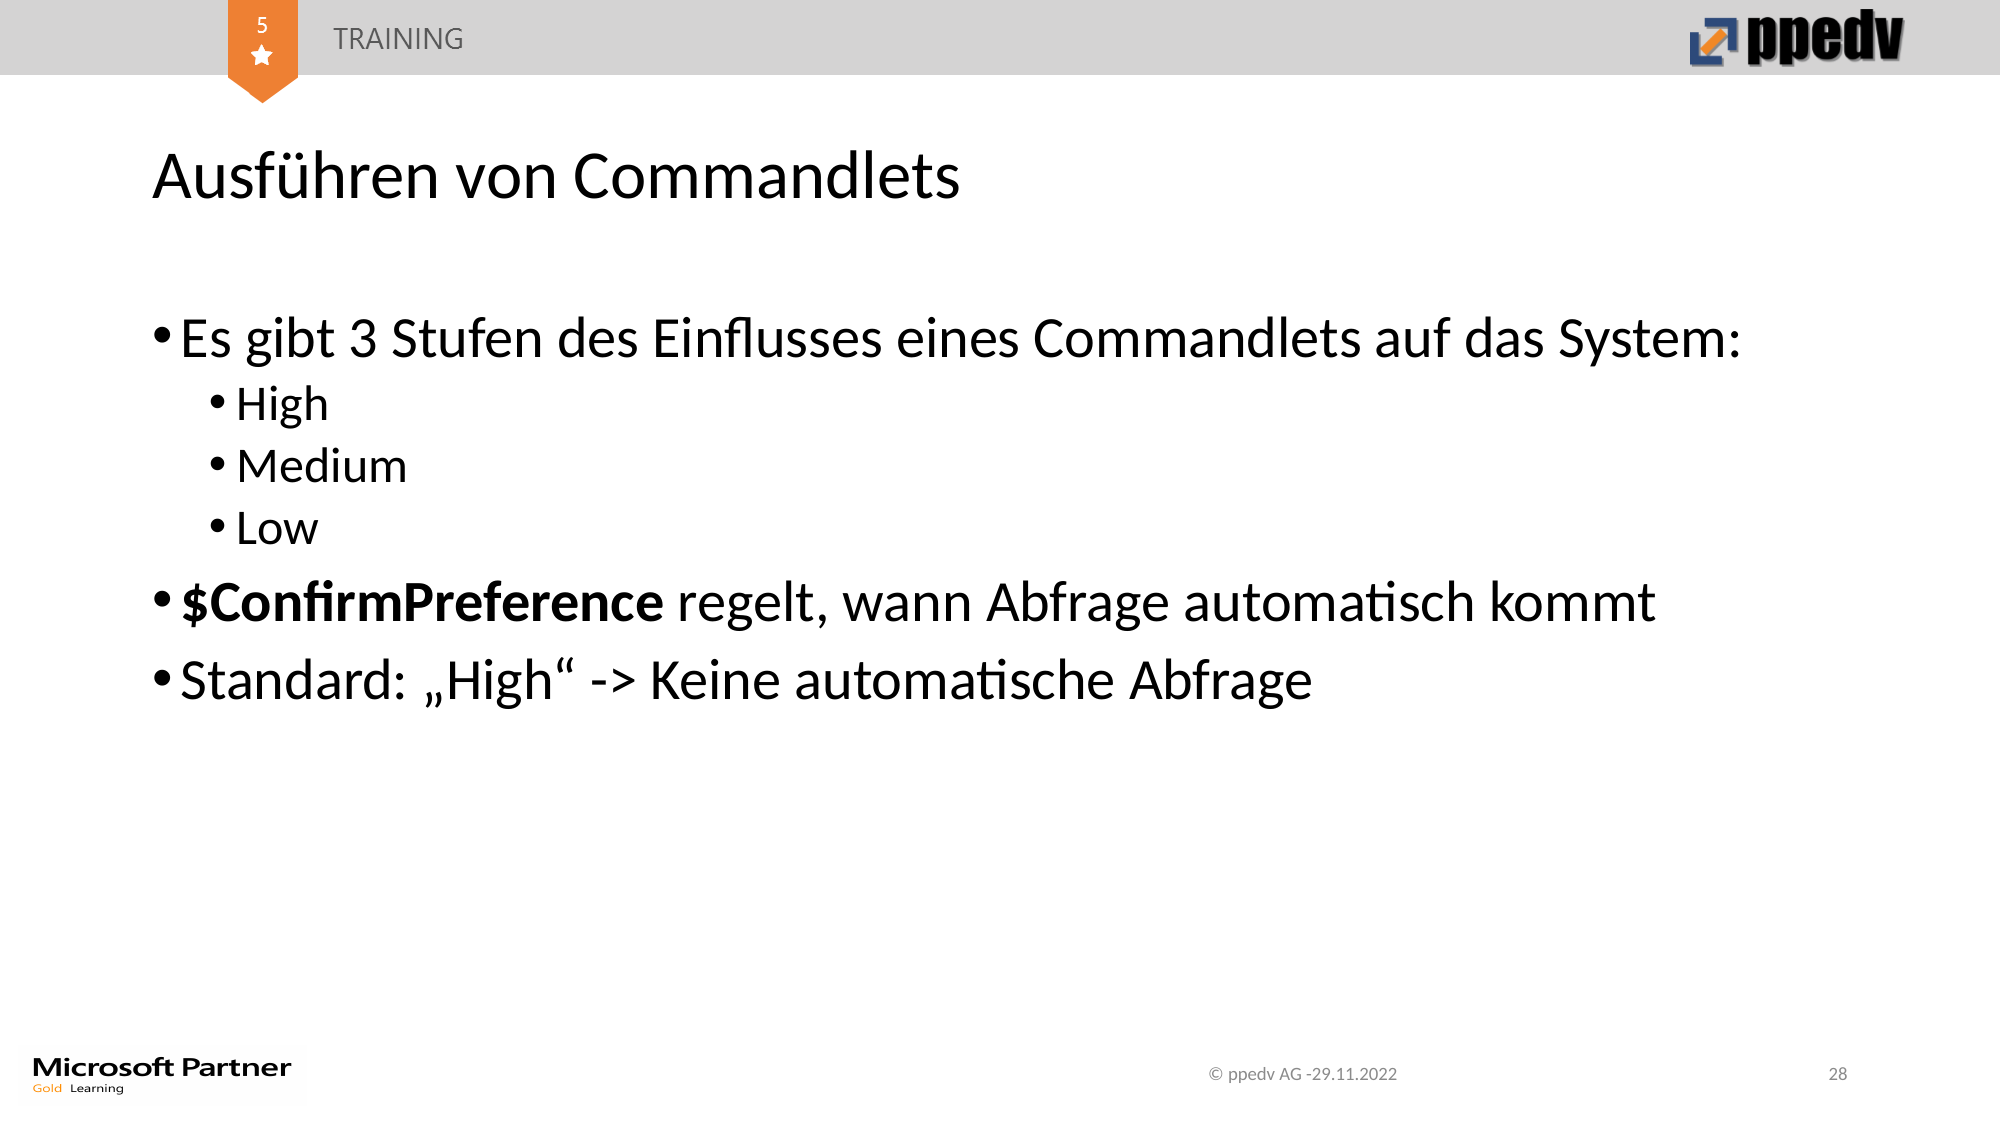

# Ausführen von Commandlets
Es gibt 3 Stufen des Einflusses eines Commandlets auf das System:
High
Medium
Low
$ConfirmPreference regelt, wann Abfrage automatisch kommt
Standard: „High“ -> Keine automatische Abfrage
© ppedv AG -29.11.2022
28